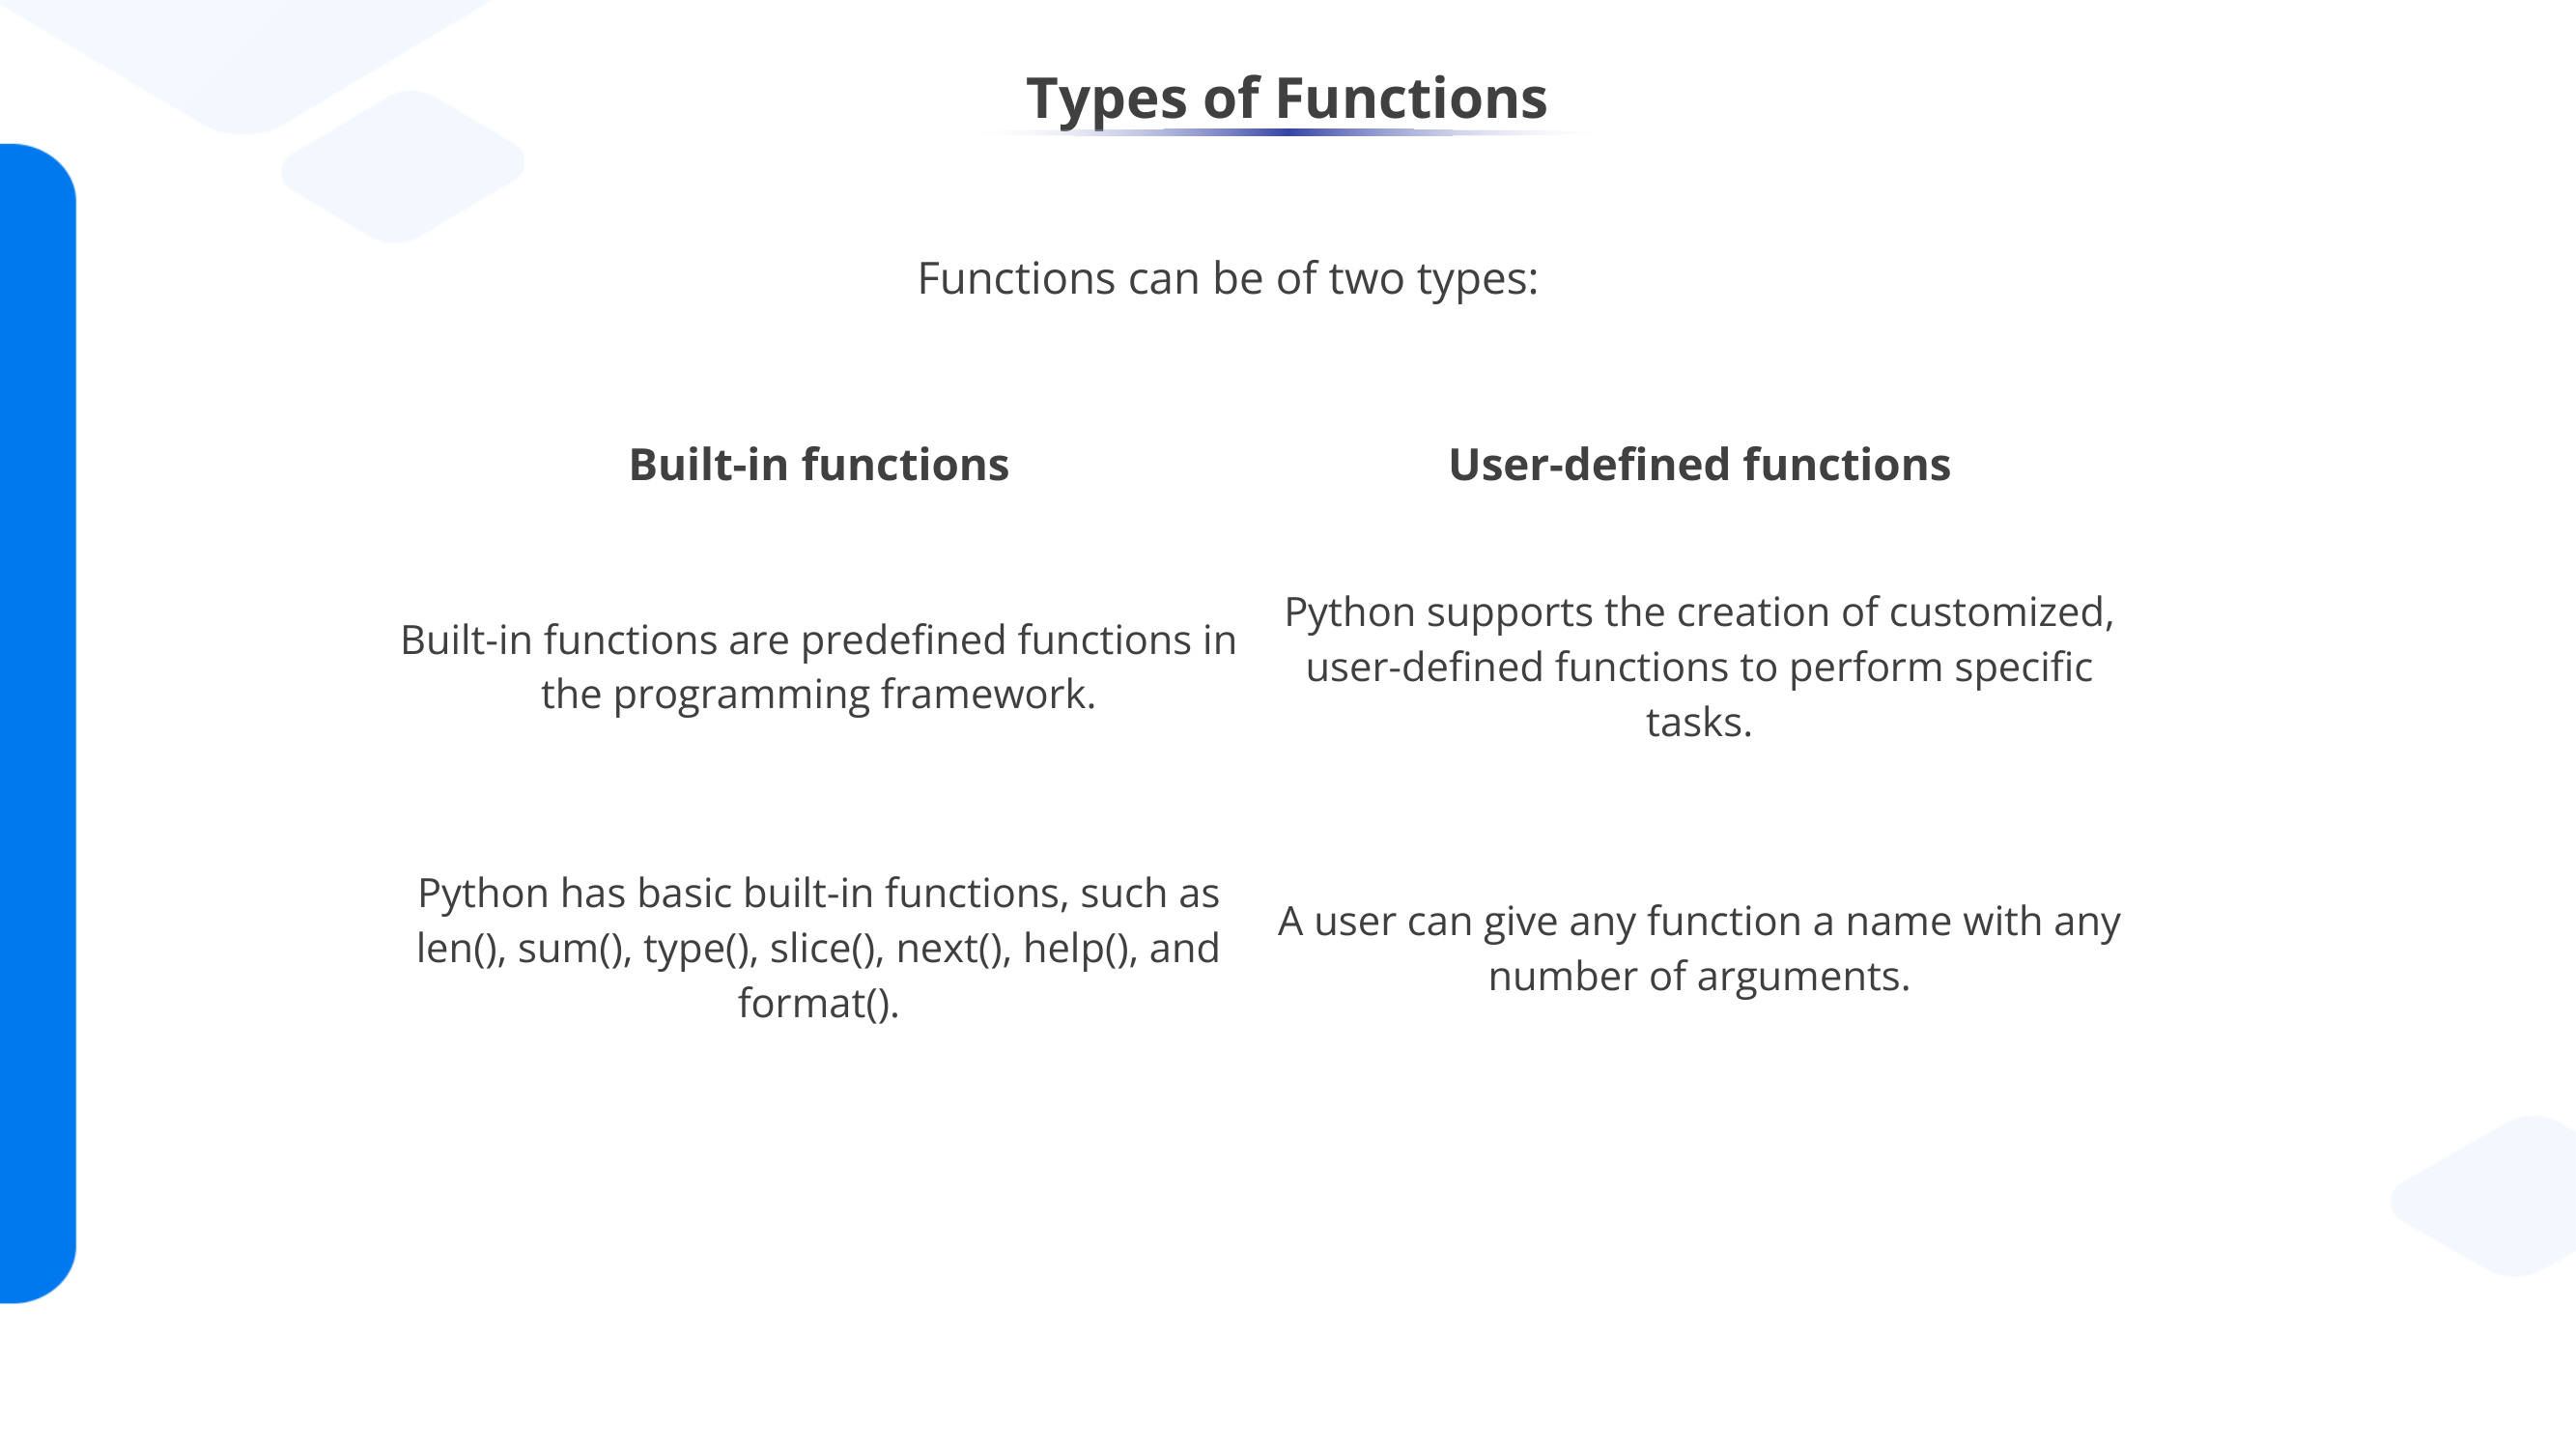

Types of Functions

Functions can be of two types:
| Built-in functions | User-defined functions |
| --- | --- |
| Built-in functions are predefined functions in the programming framework. | Python supports the creation of customized, user-defined functions to perform specific tasks. |
| Python has basic built-in functions, such as len(), sum(), type(), slice(), next(), help(), and format(). | A user can give any function a name with any number of arguments. |